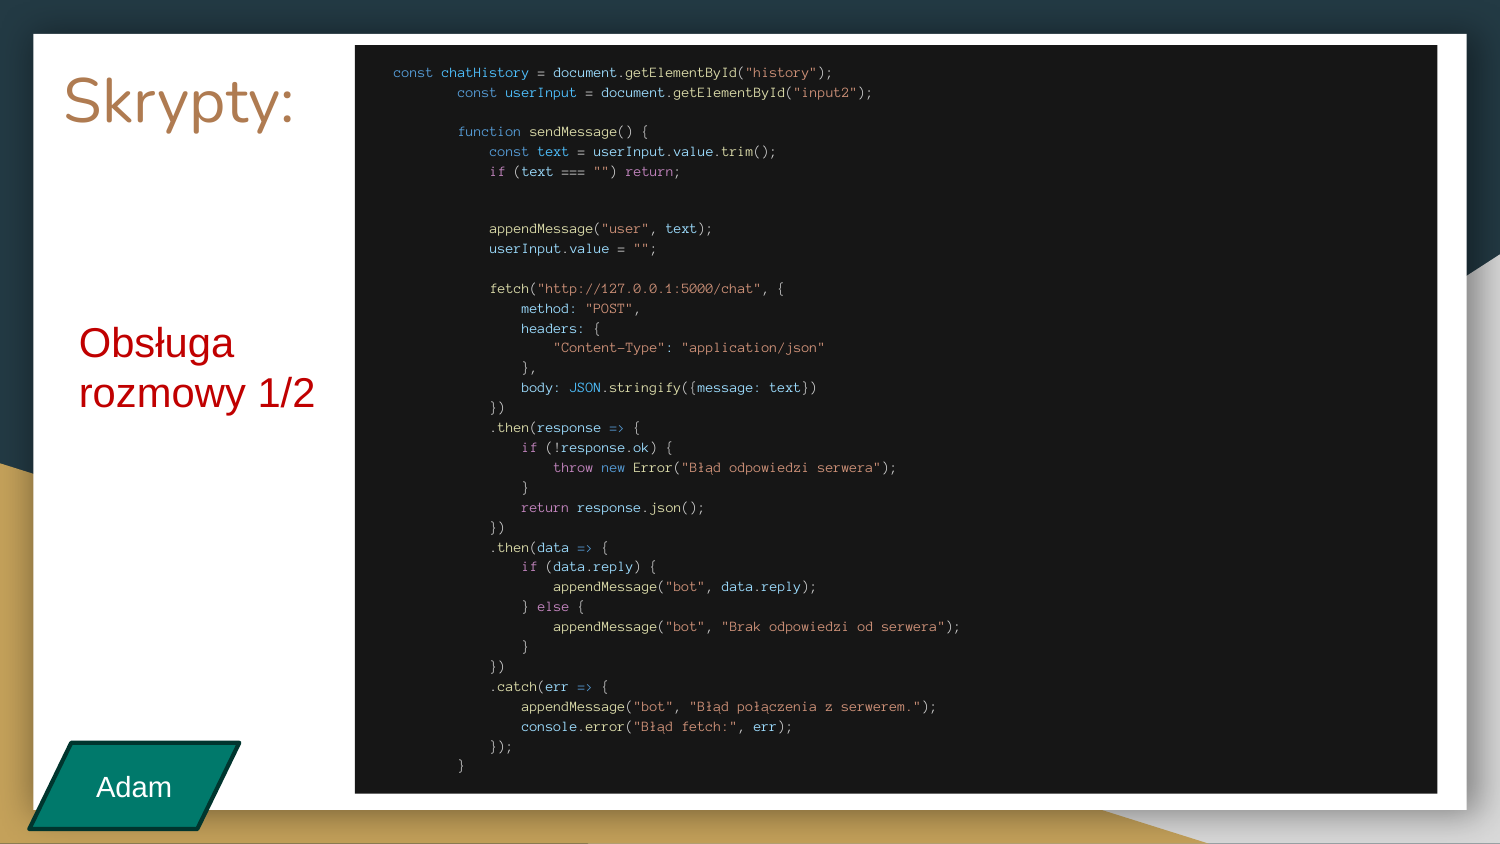

# Skrypty:
const chatHistory = document.getElementById("history");
        const userInput = document.getElementById("input2");
        function sendMessage() {
            const text = userInput.value.trim();
            if (text === "") return;

            appendMessage("user", text);
            userInput.value = "";
            fetch("http://127.0.0.1:5000/chat", {
                method: "POST",
                headers: {
                    "Content-Type": "application/json"
                },
                body: JSON.stringify({message: text})
            })
            .then(response => {
                if (!response.ok) {
                    throw new Error("Błąd odpowiedzi serwera");
                }
                return response.json();
            })
            .then(data => {
                if (data.reply) {
                    appendMessage("bot", data.reply);
                } else {
                    appendMessage("bot", "Brak odpowiedzi od serwera");
                }
            })
            .catch(err => {
                appendMessage("bot", "Błąd połączenia z serwerem.");
                console.error("Błąd fetch:", err);
            });
        }

Obsługa rozmowy 1/2
Adam